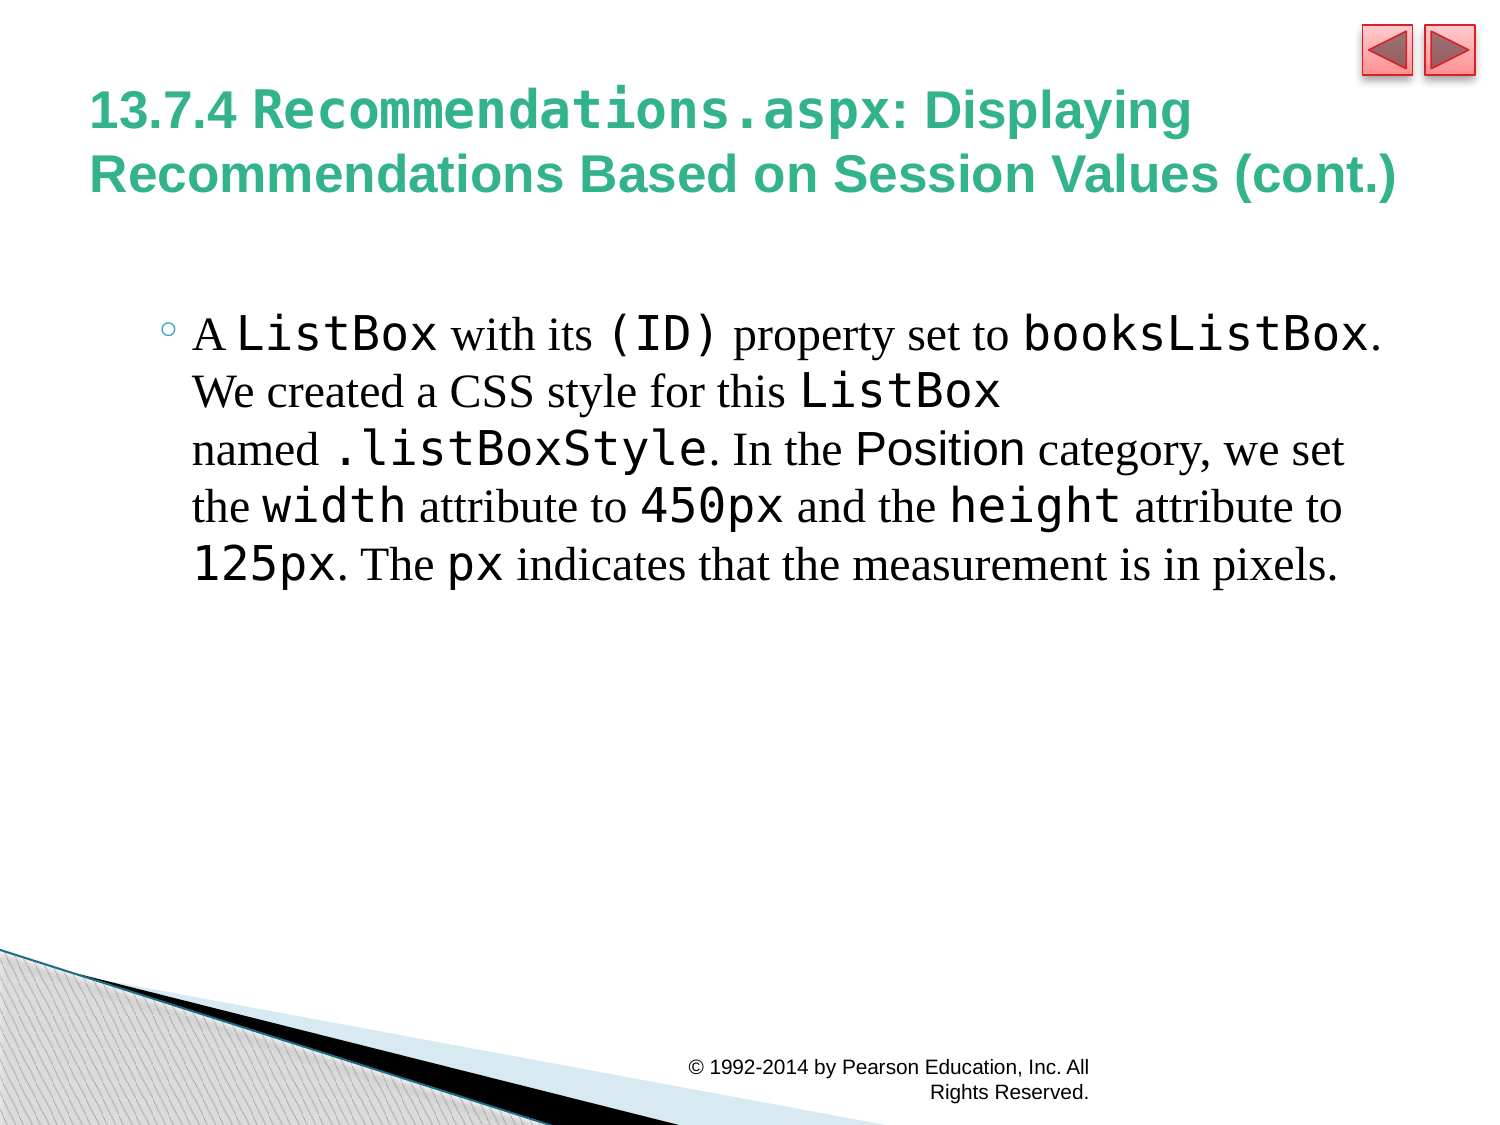

# 13.7.4 Recommendations.aspx: Displaying Recommendations Based on Session Values (cont.)
A ListBox with its (ID) property set to booksListBox. We created a CSS style for this ListBox named .listBoxStyle. In the Position category, we set the width attribute to 450px and the height attribute to 125px. The px indicates that the measurement is in pixels.
© 1992-2014 by Pearson Education, Inc. All Rights Reserved.